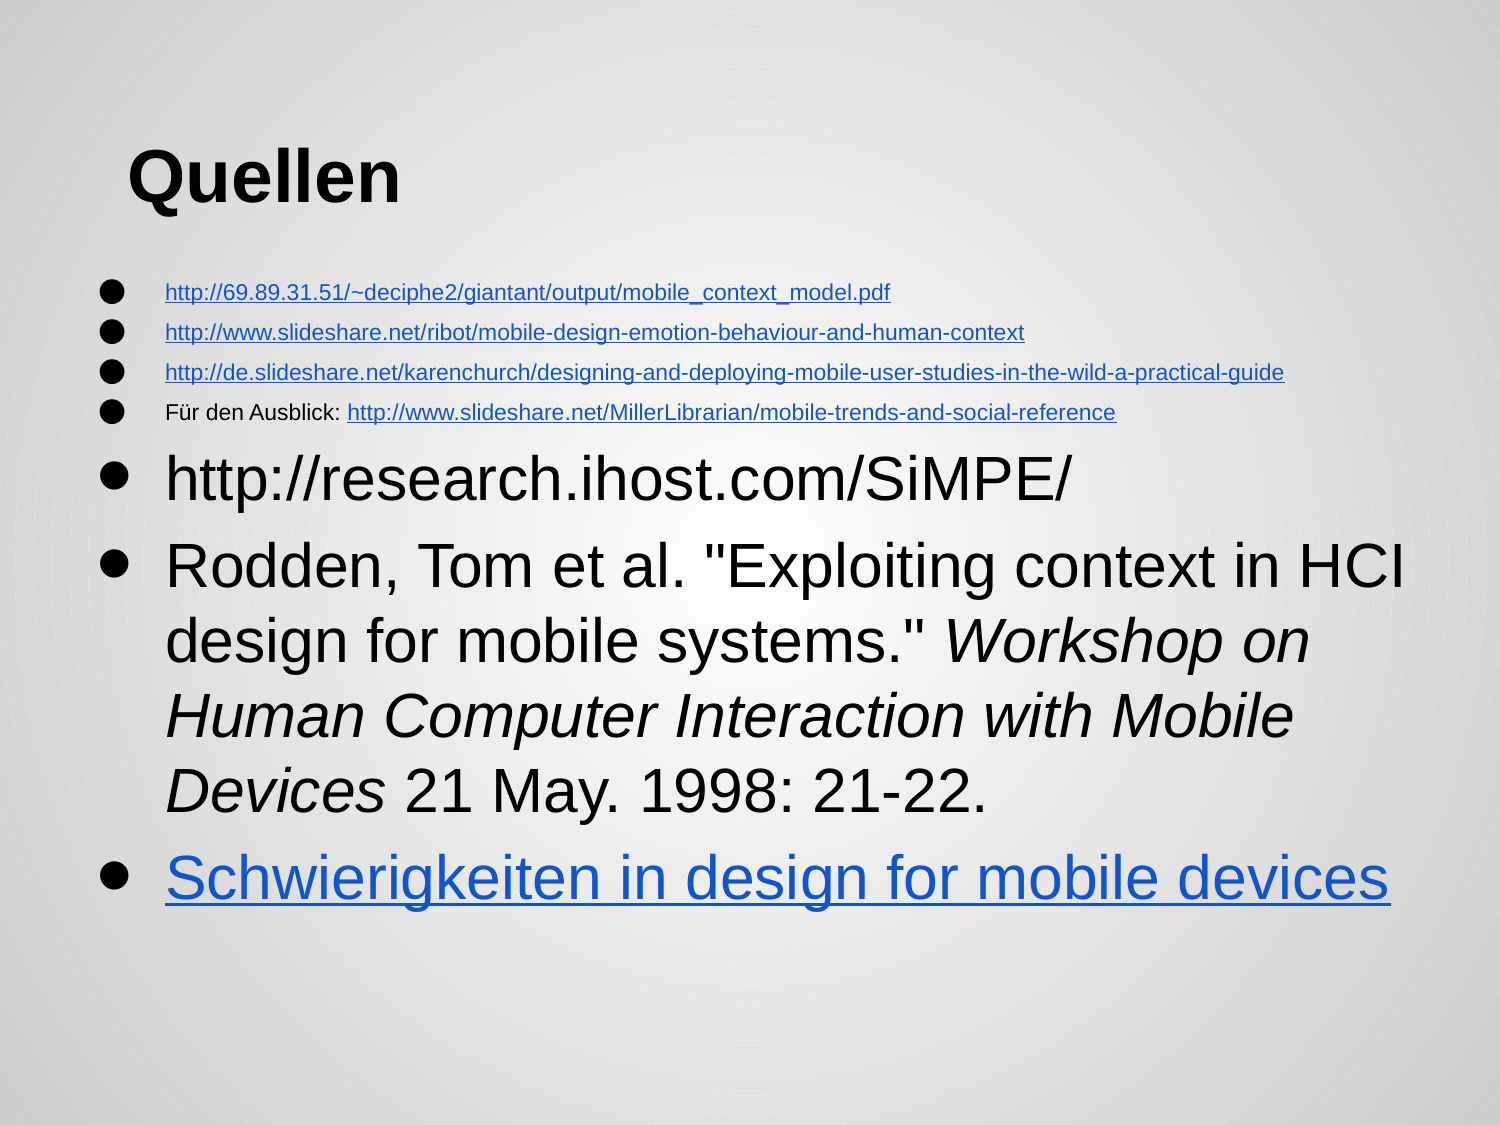

# Quellen
http://69.89.31.51/~deciphe2/giantant/output/mobile_context_model.pdf
http://www.slideshare.net/ribot/mobile-design-emotion-behaviour-and-human-context
http://de.slideshare.net/karenchurch/designing-and-deploying-mobile-user-studies-in-the-wild-a-practical-guide
Für den Ausblick: http://www.slideshare.net/MillerLibrarian/mobile-trends-and-social-reference
http://research.ihost.com/SiMPE/
Rodden, Tom et al. "Exploiting context in HCI design for mobile systems." Workshop on Human Computer Interaction with Mobile Devices 21 May. 1998: 21-22.
Schwierigkeiten in design for mobile devices